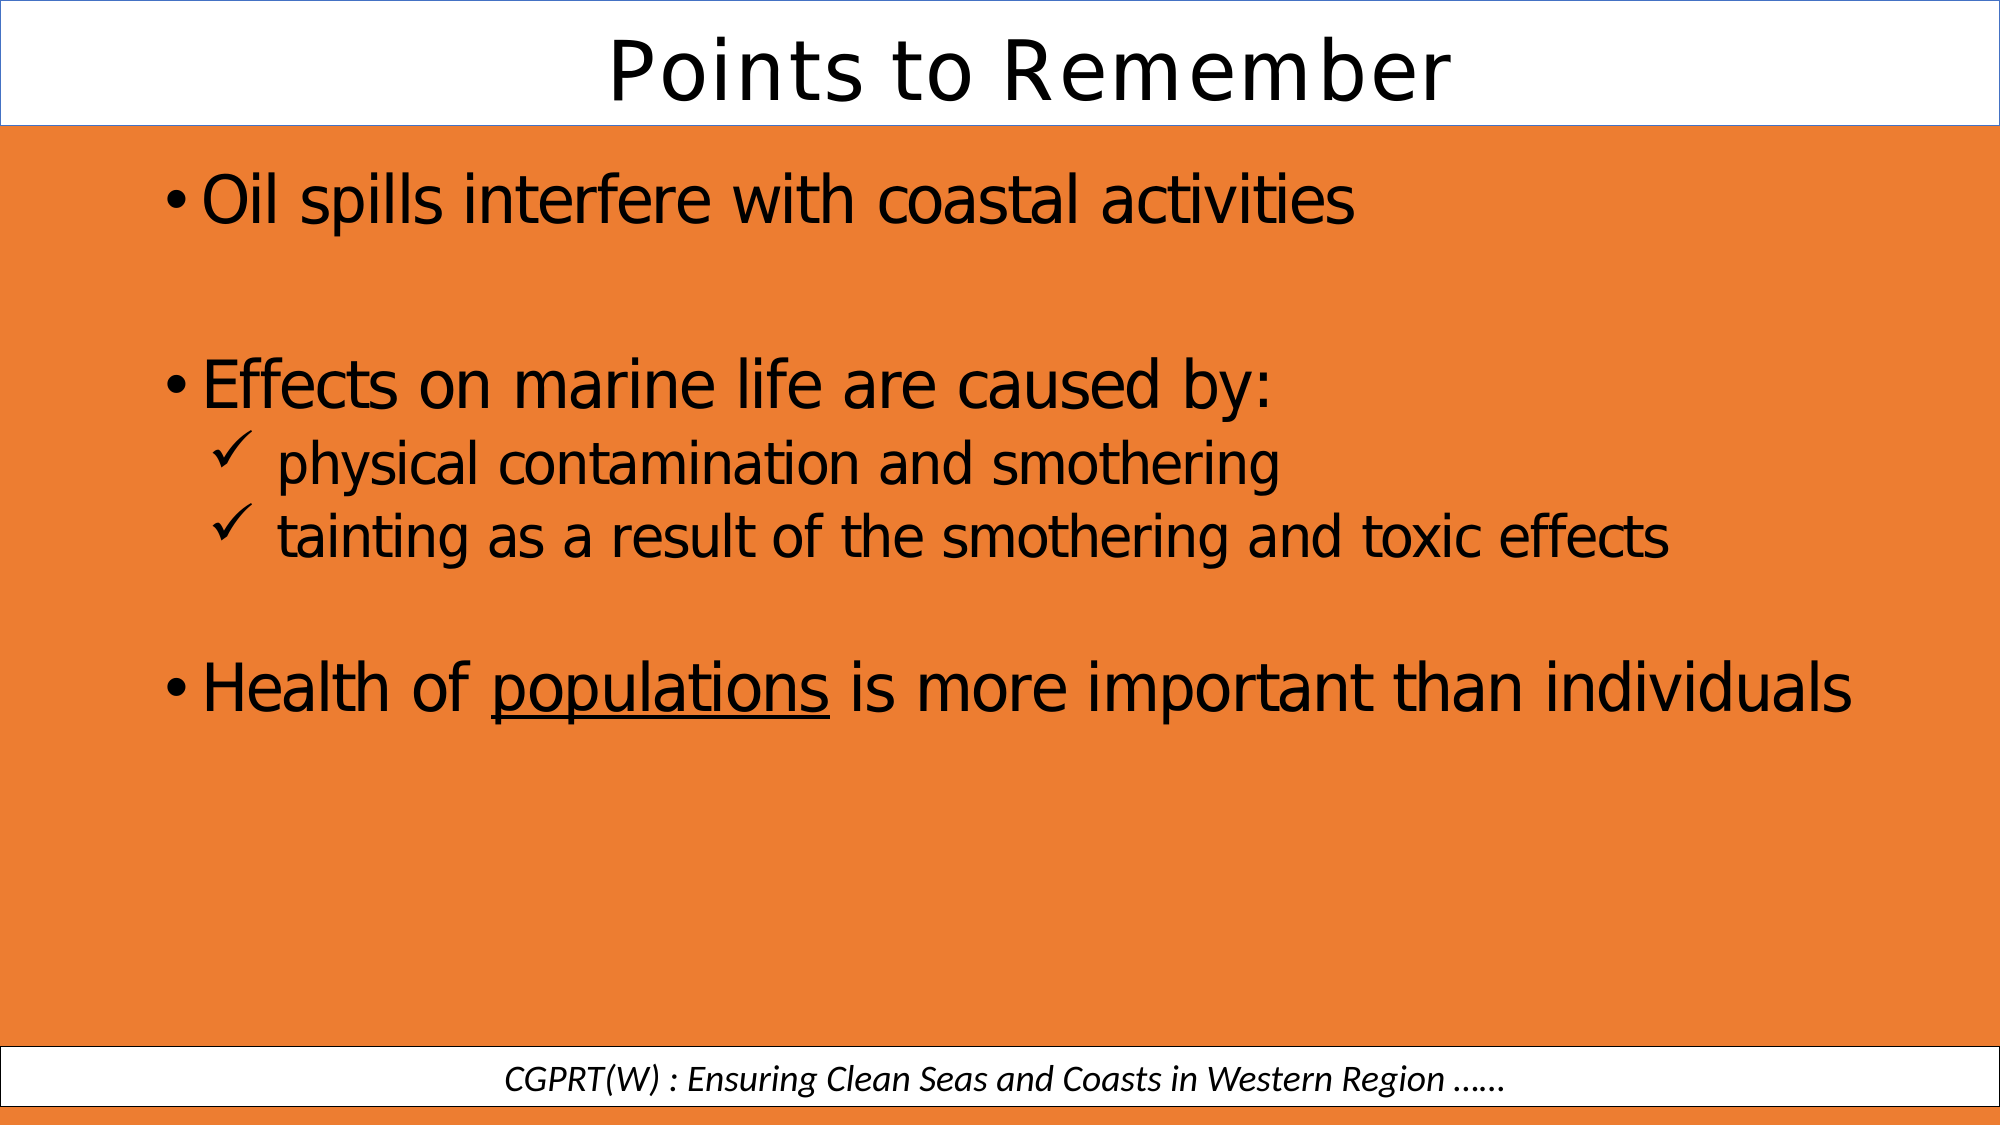

Points to Remember
Oil spills interfere with coastal activities

Effects on marine life are caused by:
physical contamination and smothering
tainting as a result of the smothering and toxic effects

Health of populations is more important than individuals
 CGPRT(W) : Ensuring Clean Seas and Coasts in Western Region ……